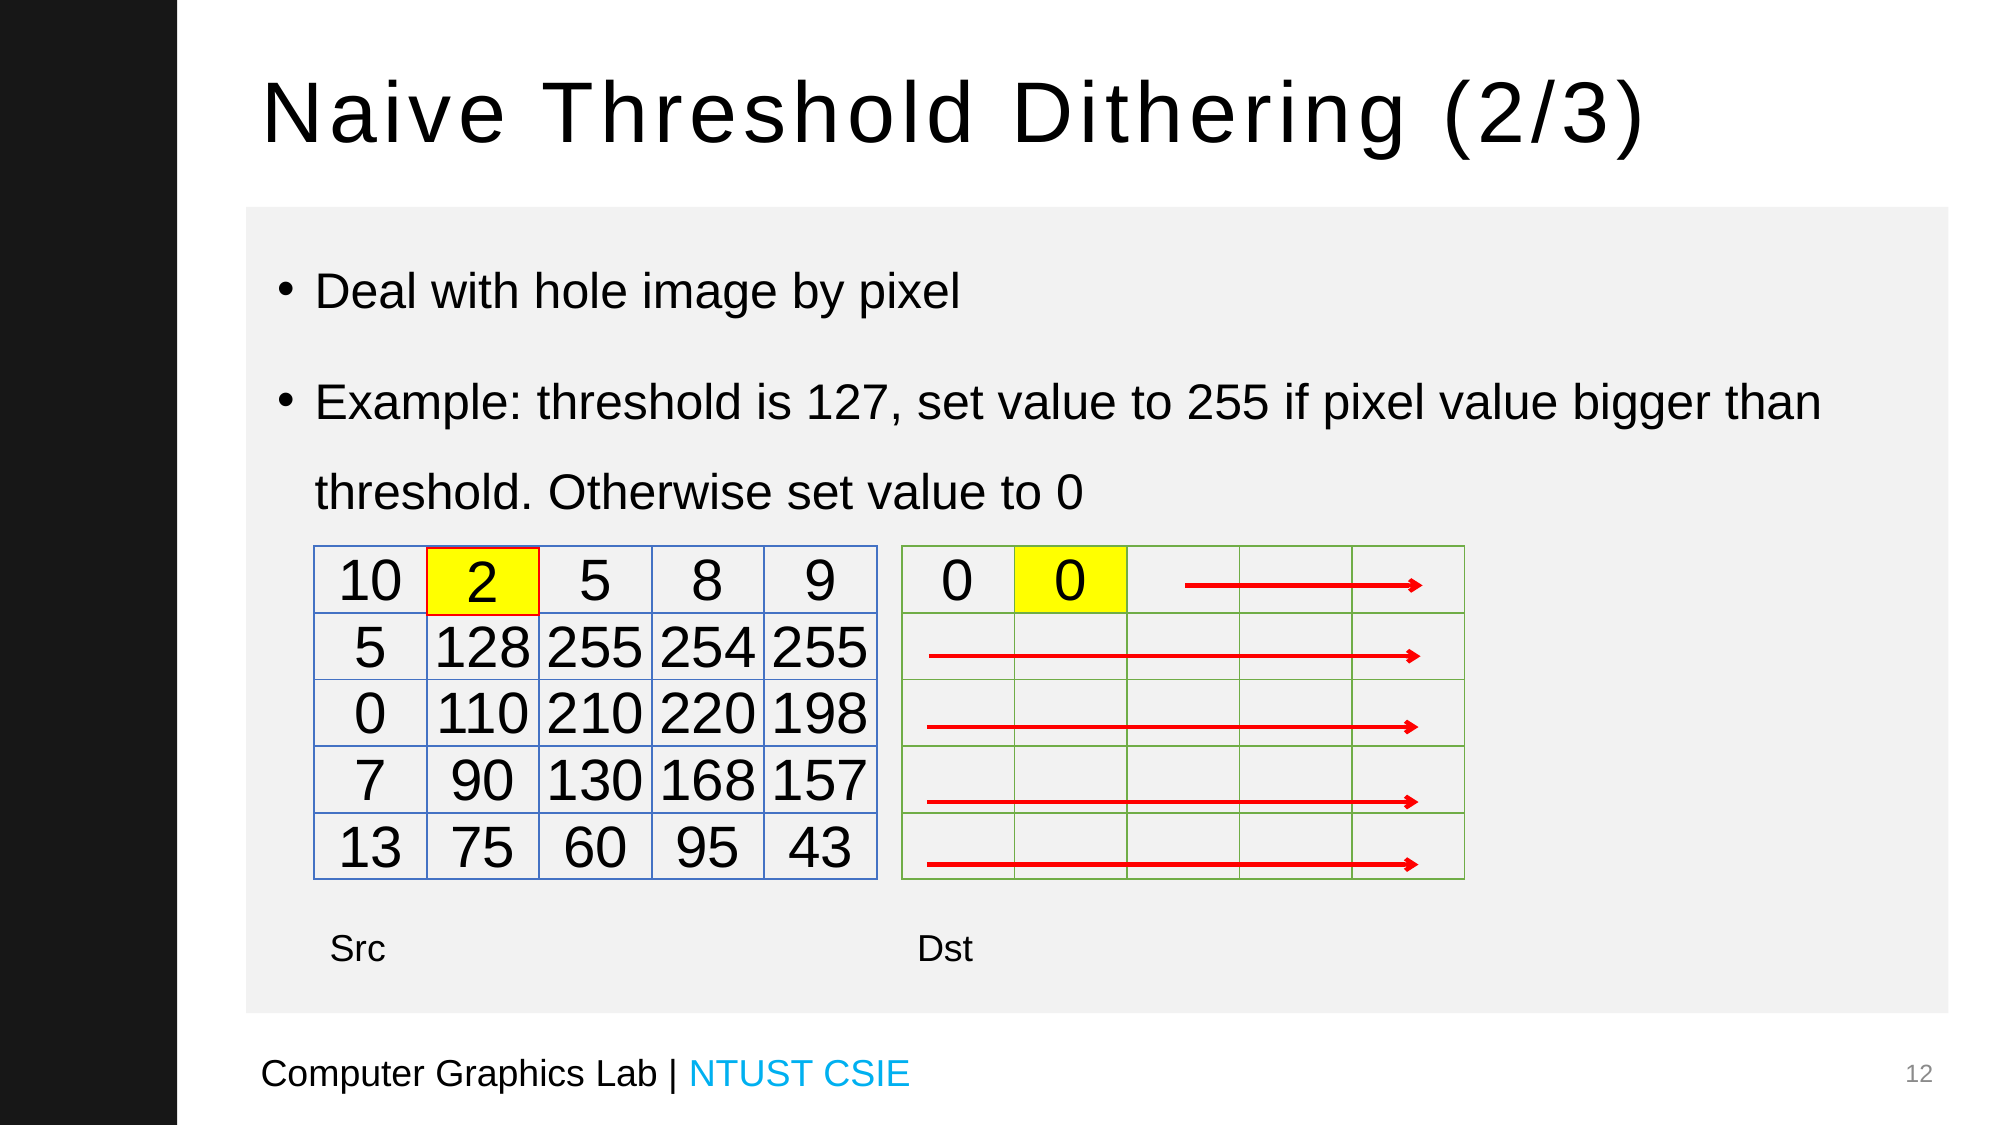

# Naive Threshold Dithering (2/3)
Deal with hole image by pixel
Example: threshold is 127, set value to 255 if pixel value bigger than threshold. Otherwise set value to 0

| 10 | 2 | 5 | 8 | 9 |
| --- | --- | --- | --- | --- |
| 5 | 128 | 255 | 254 | 255 |
| 0 | 110 | 210 | 220 | 198 |
| 7 | 90 | 130 | 168 | 157 |
| 13 | 75 | 60 | 95 | 43 |
| 0 | 0 |  |  |  |
| --- | --- | --- | --- | --- |
|  |  |  |  |  |
|  |  |  |  |  |
|  |  |  |  |  |
|  |  |  |  |  |
| 2 |
| --- |
Src
Dst